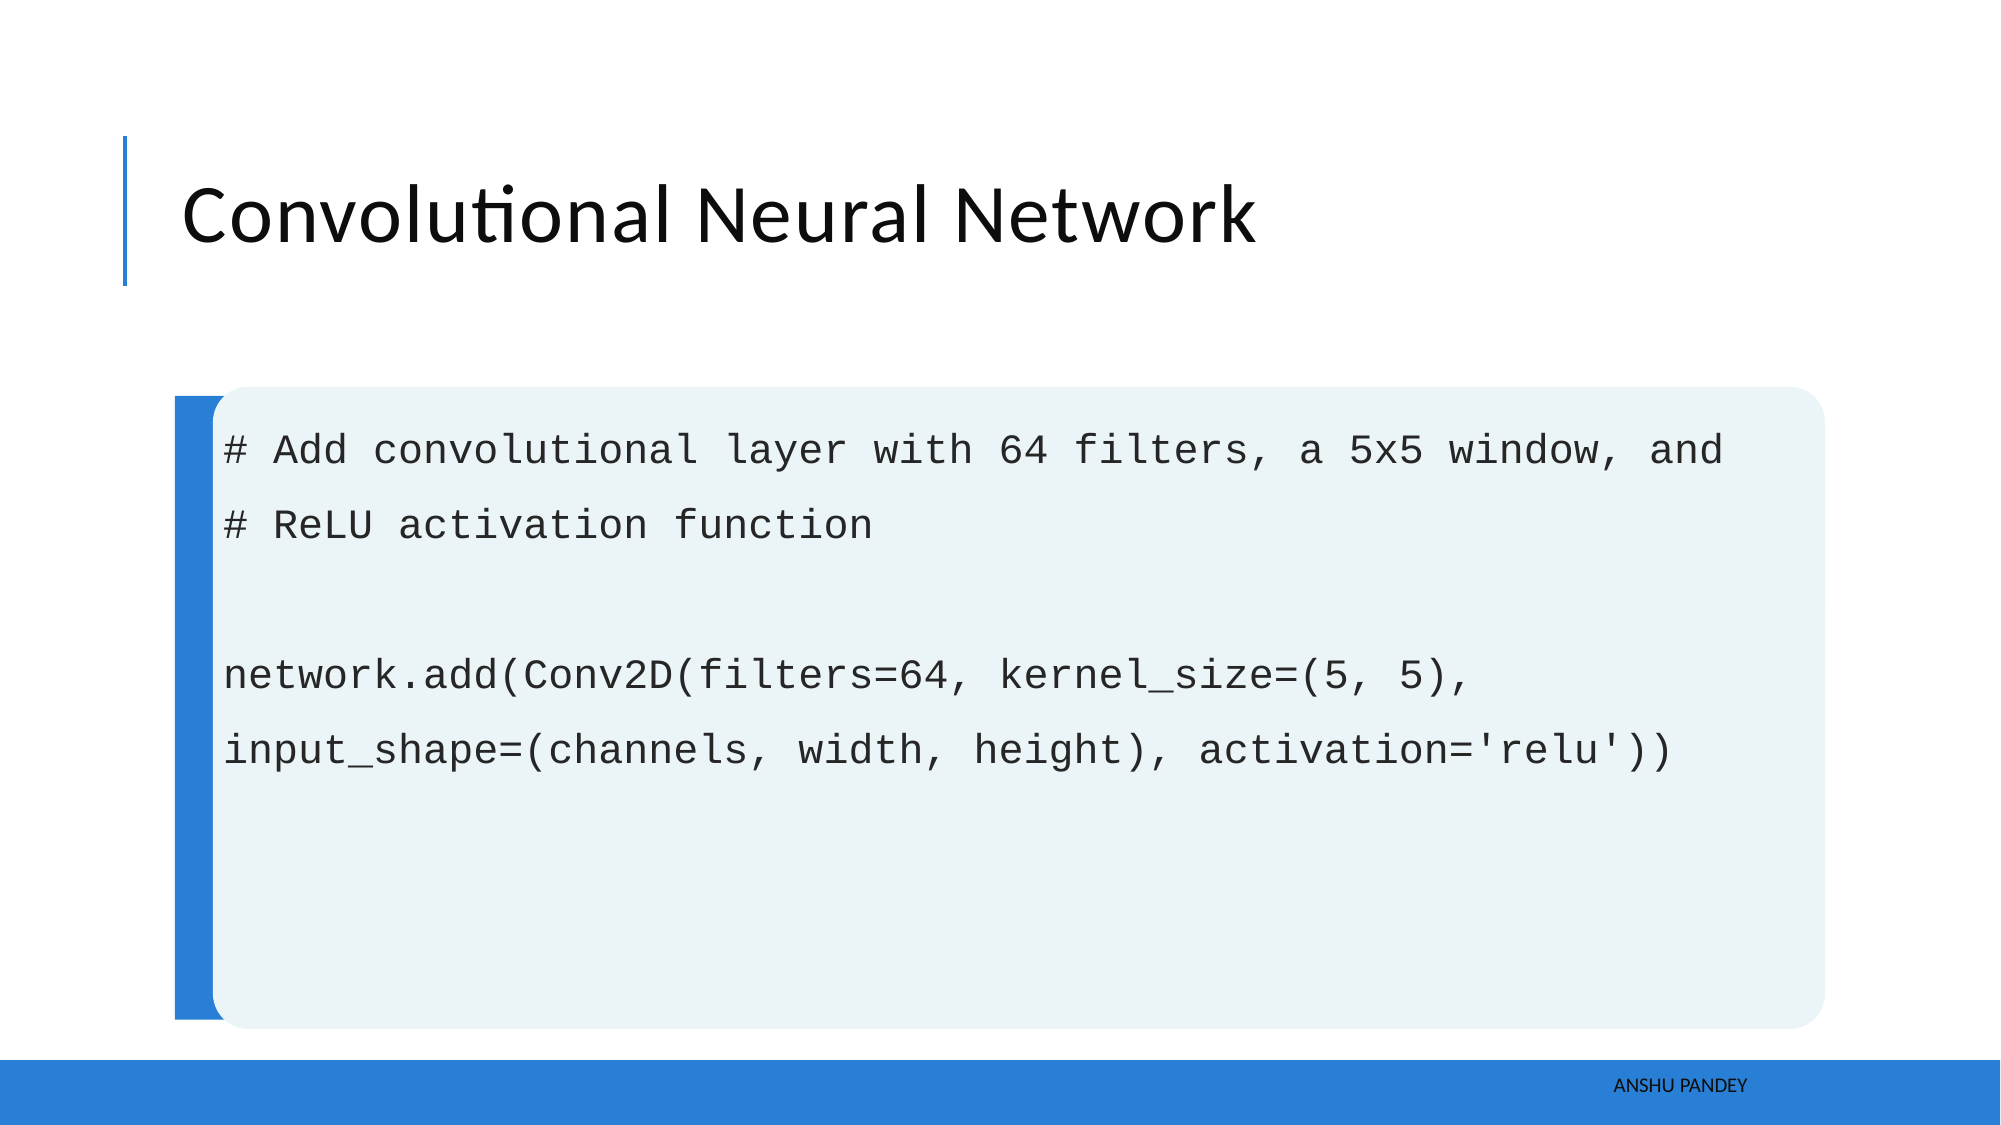

# Convolutional Neural Network
# Add convolutional layer with 64 filters, a 5x5 window, and
# ReLU activation function

network.add(Conv2D(filters=64, kernel_size=(5, 5), input_shape=(channels, width, height), activation='relu'))

Anshu Pandey